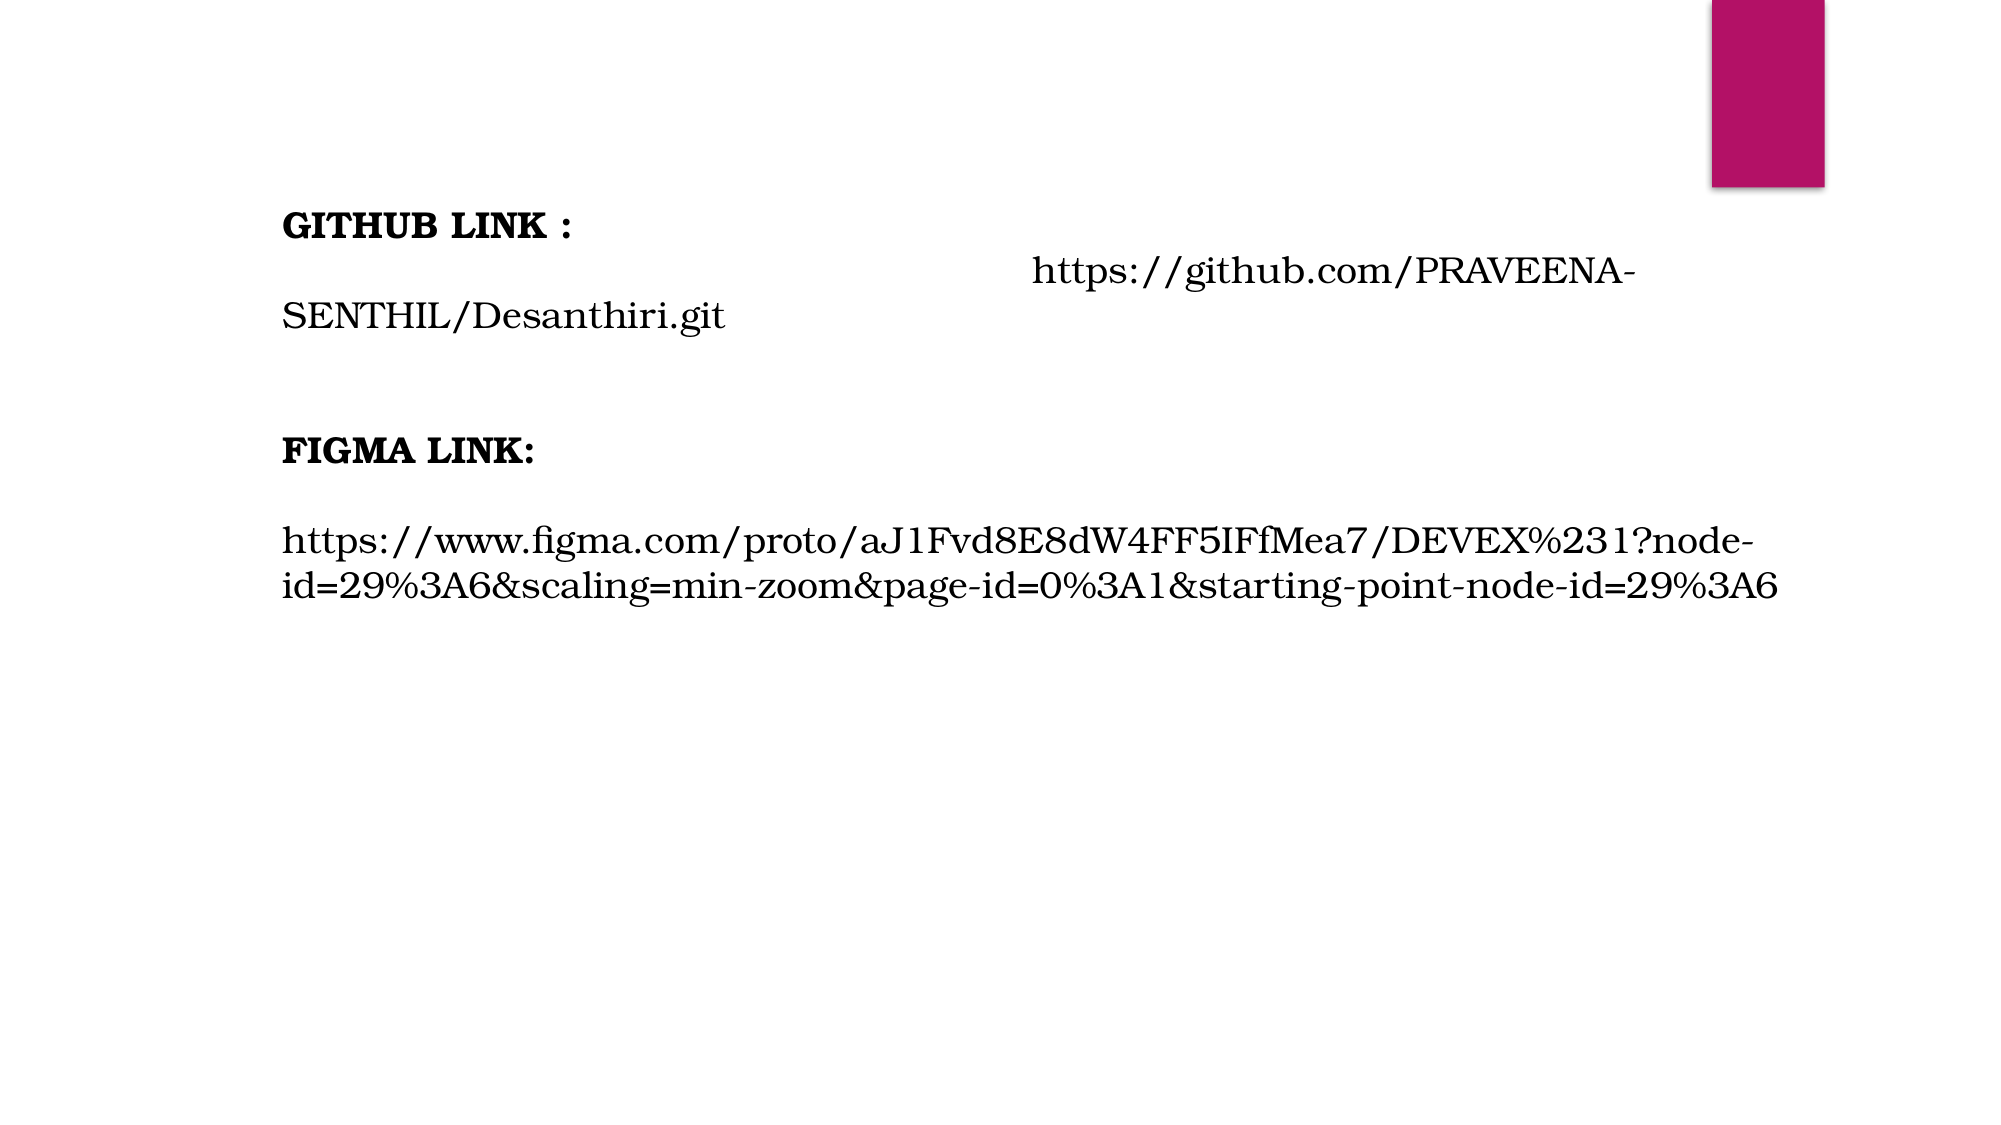

GITHUB LINK :
					https://github.com/PRAVEENA-SENTHIL/Desanthiri.git

FIGMA LINK:
	 				https://www.figma.com/proto/aJ1Fvd8E8dW4FF5IFfMea7/DEVEX%231?node-id=29%3A6&scaling=min-zoom&page-id=0%3A1&starting-point-node-id=29%3A6